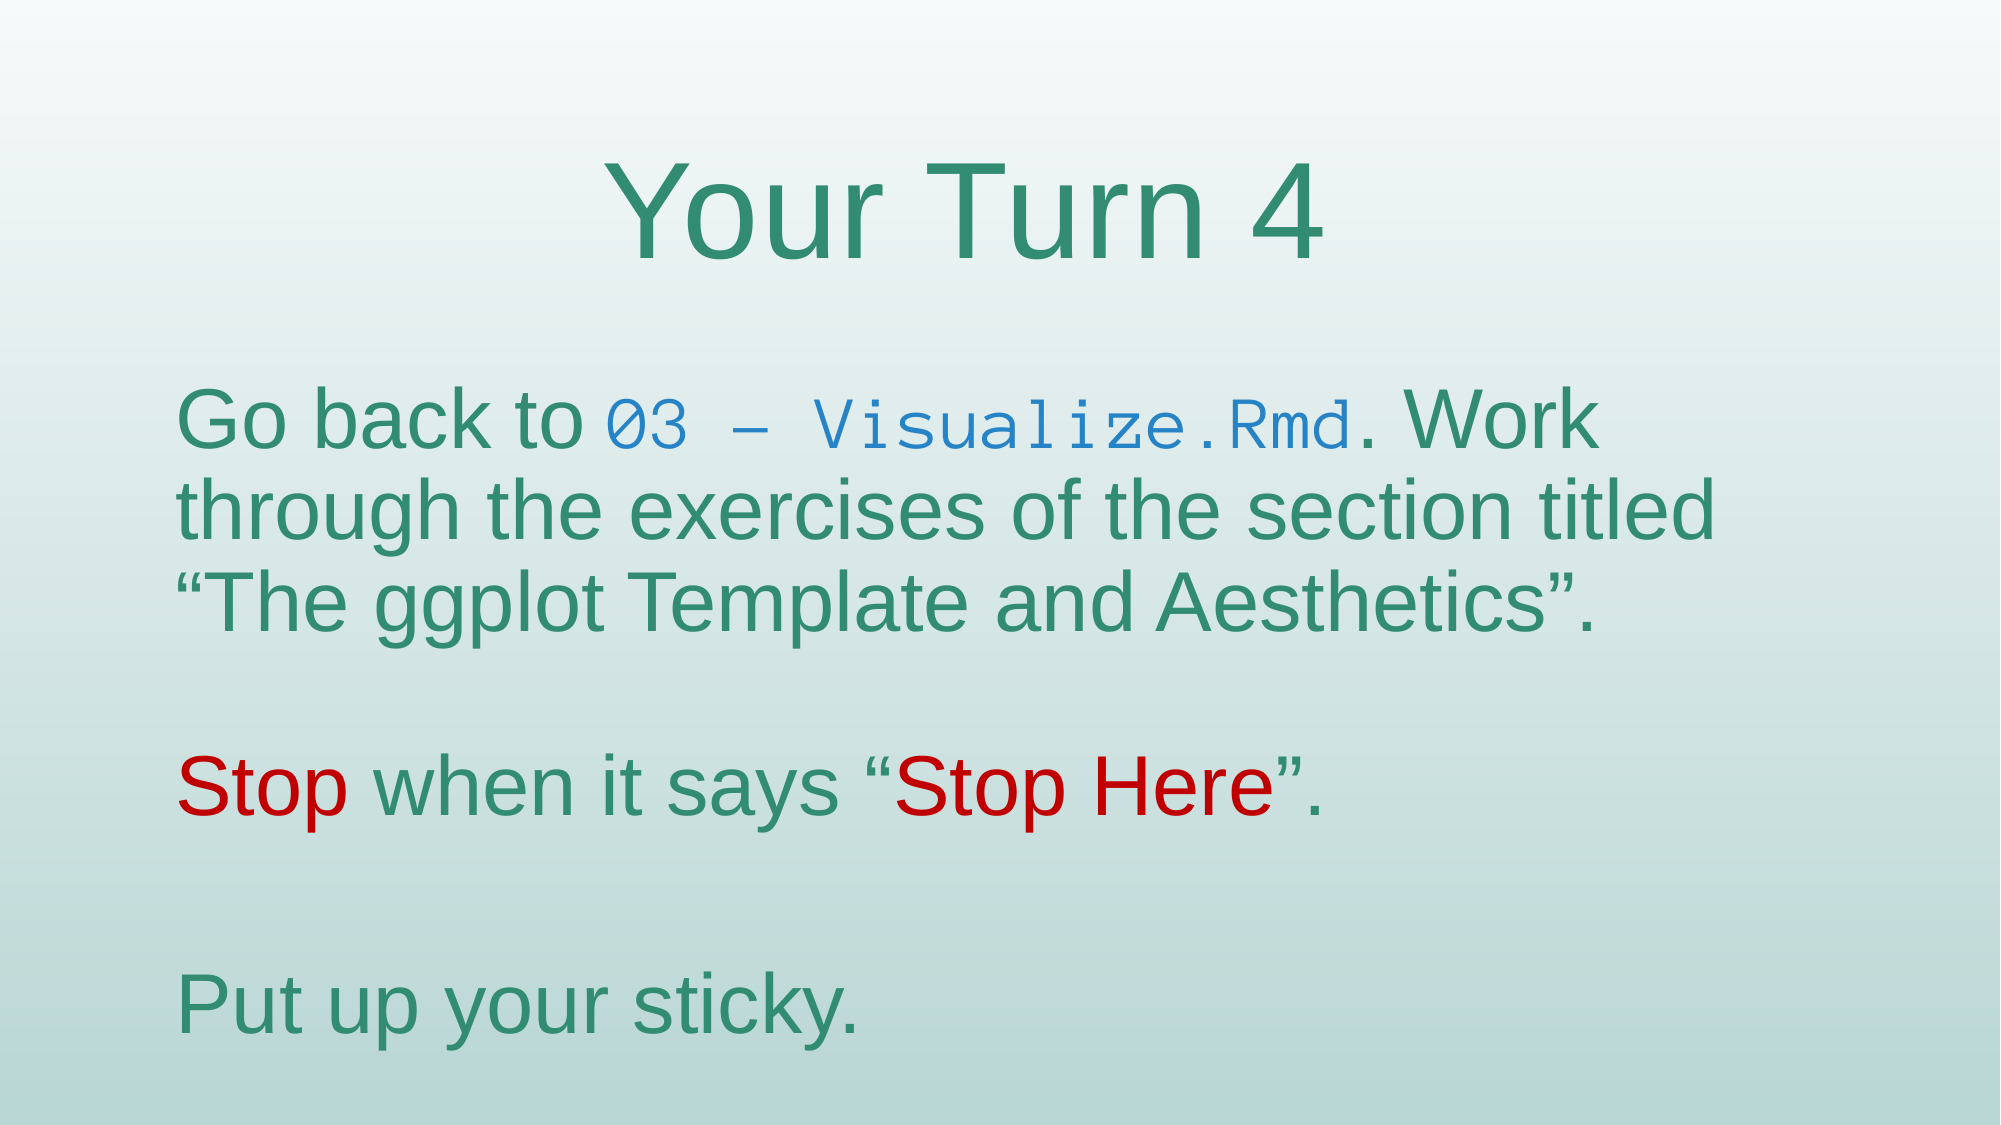

# Your Turn 4
Go back to 03 - Visualize.Rmd. Work through the exercises of the section titled “The ggplot Template and Aesthetics”.
Stop when it says “Stop Here”.
Put up your sticky.